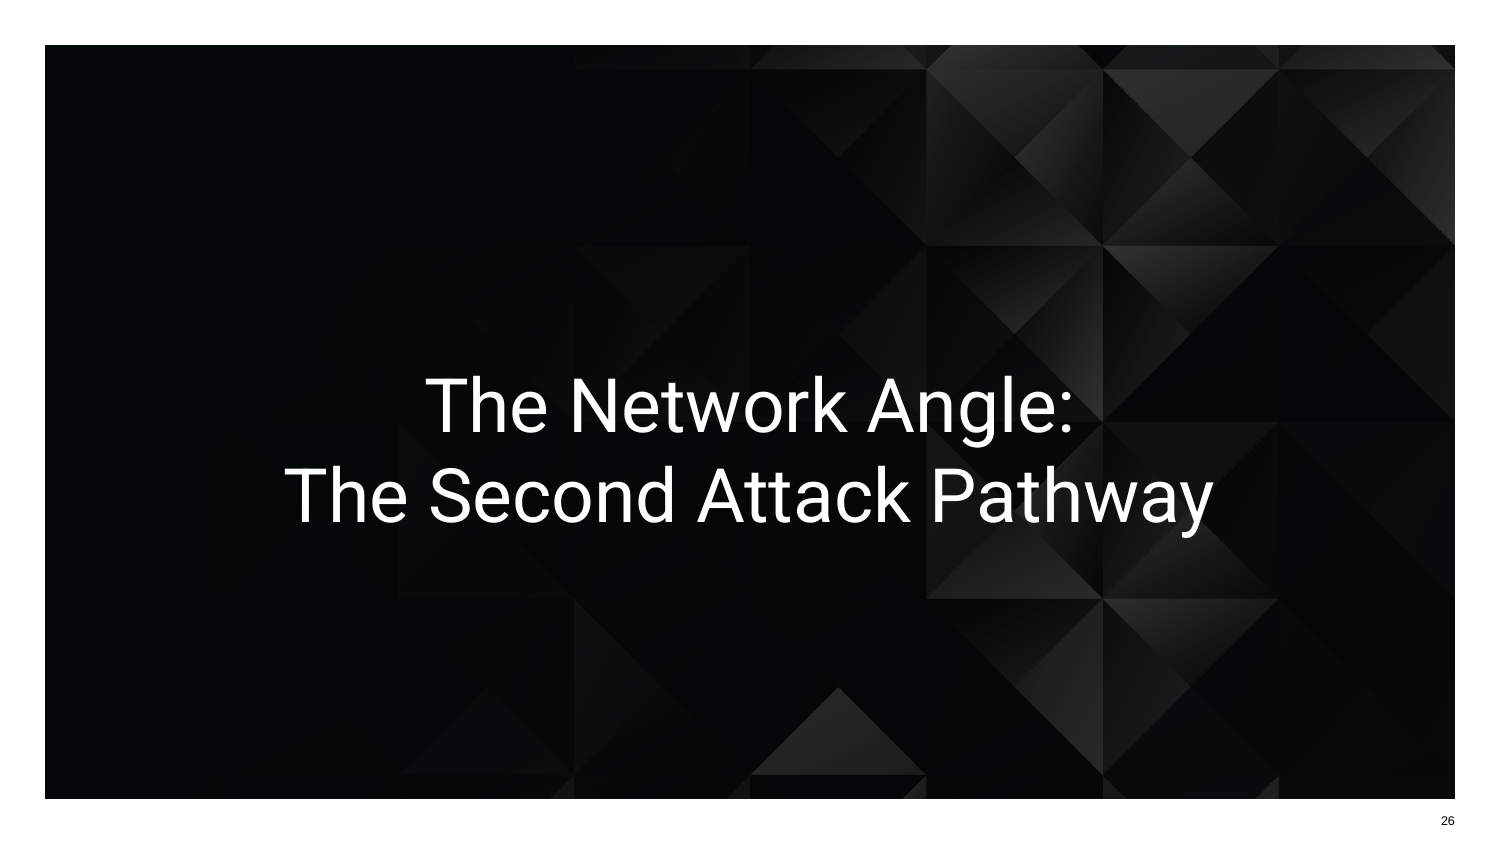

# The Network Angle:
The Second Attack Pathway
26

26